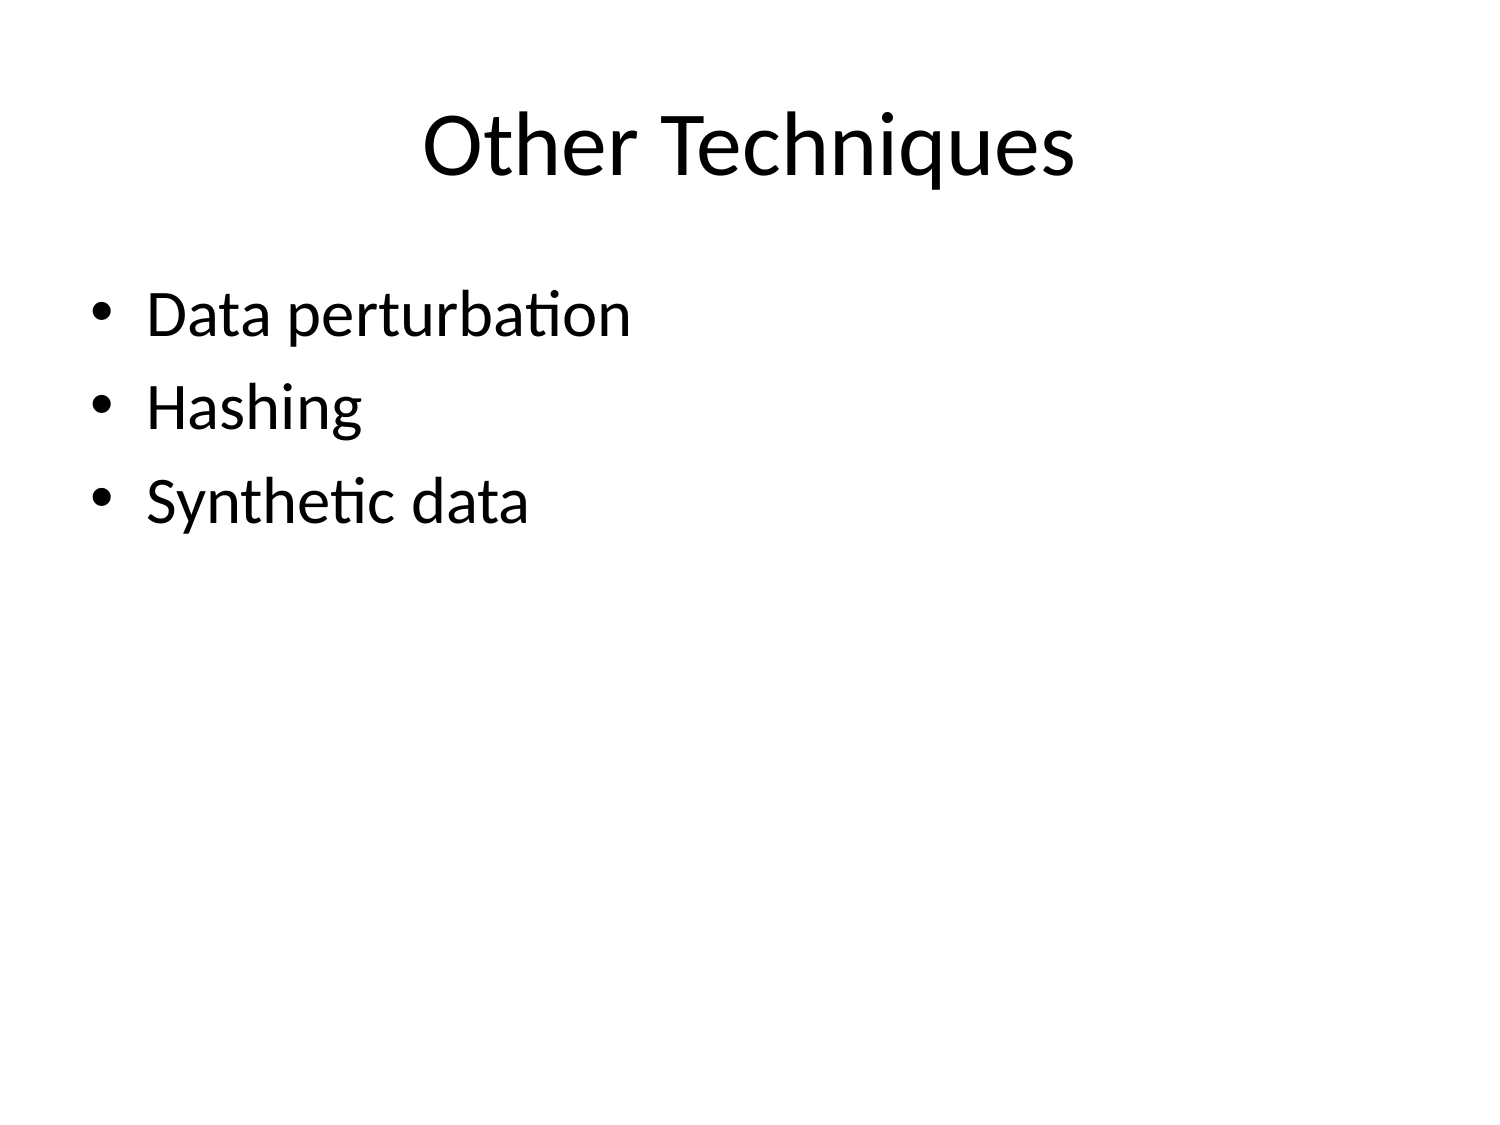

# Other Techniques
Data perturbation
Hashing
Synthetic data